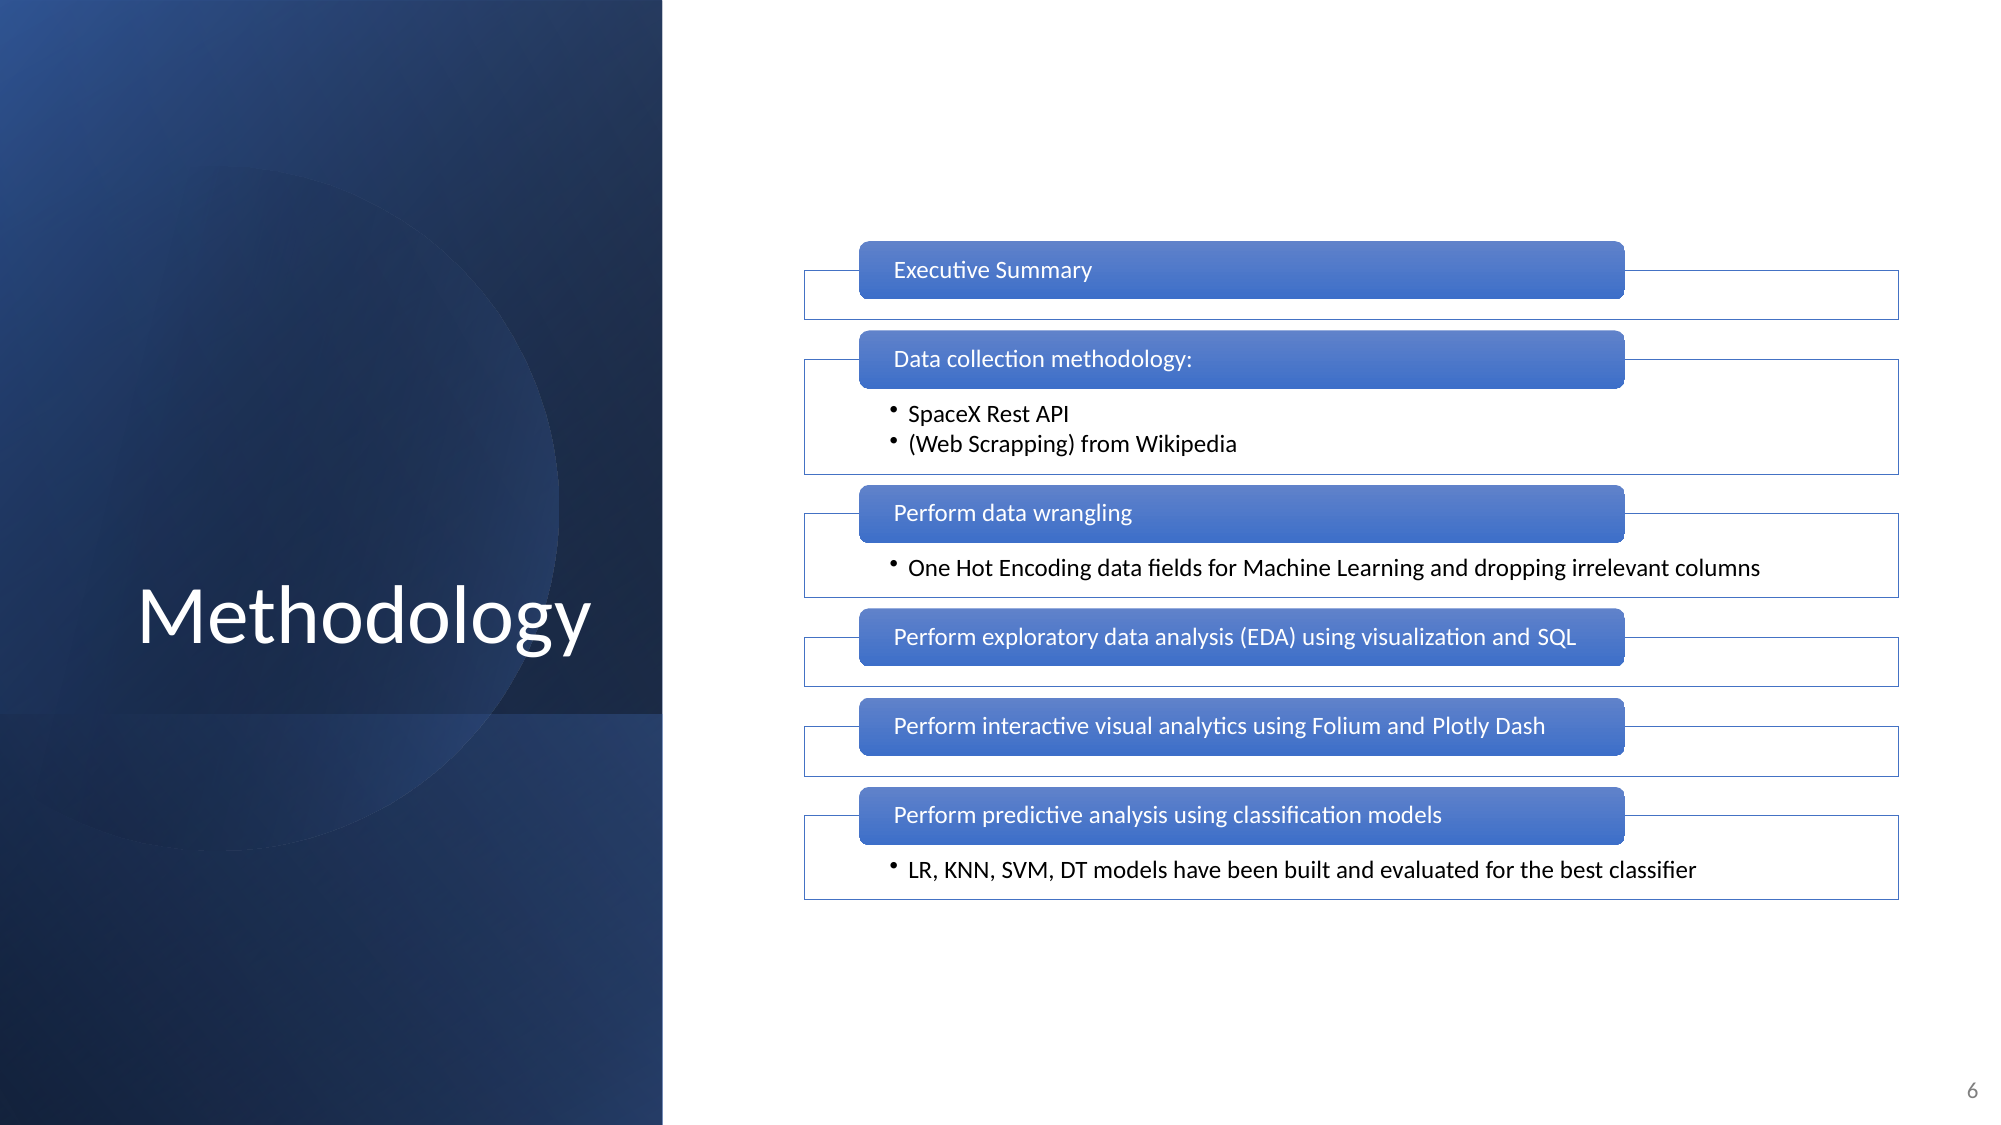

Executive Summary
SpaceX Rest API
(Web Scrapping) from Wikipedia
Data collection methodology:
One Hot Encoding data fields for Machine Learning and dropping irrelevant columns
Perform data wrangling
Perform exploratory data analysis (EDA) using visualization and SQL
Perform interactive visual analytics using Folium and Plotly Dash
LR, KNN, SVM, DT models have been built and evaluated for the best classifier
Perform predictive analysis using classification models

Methodology

6